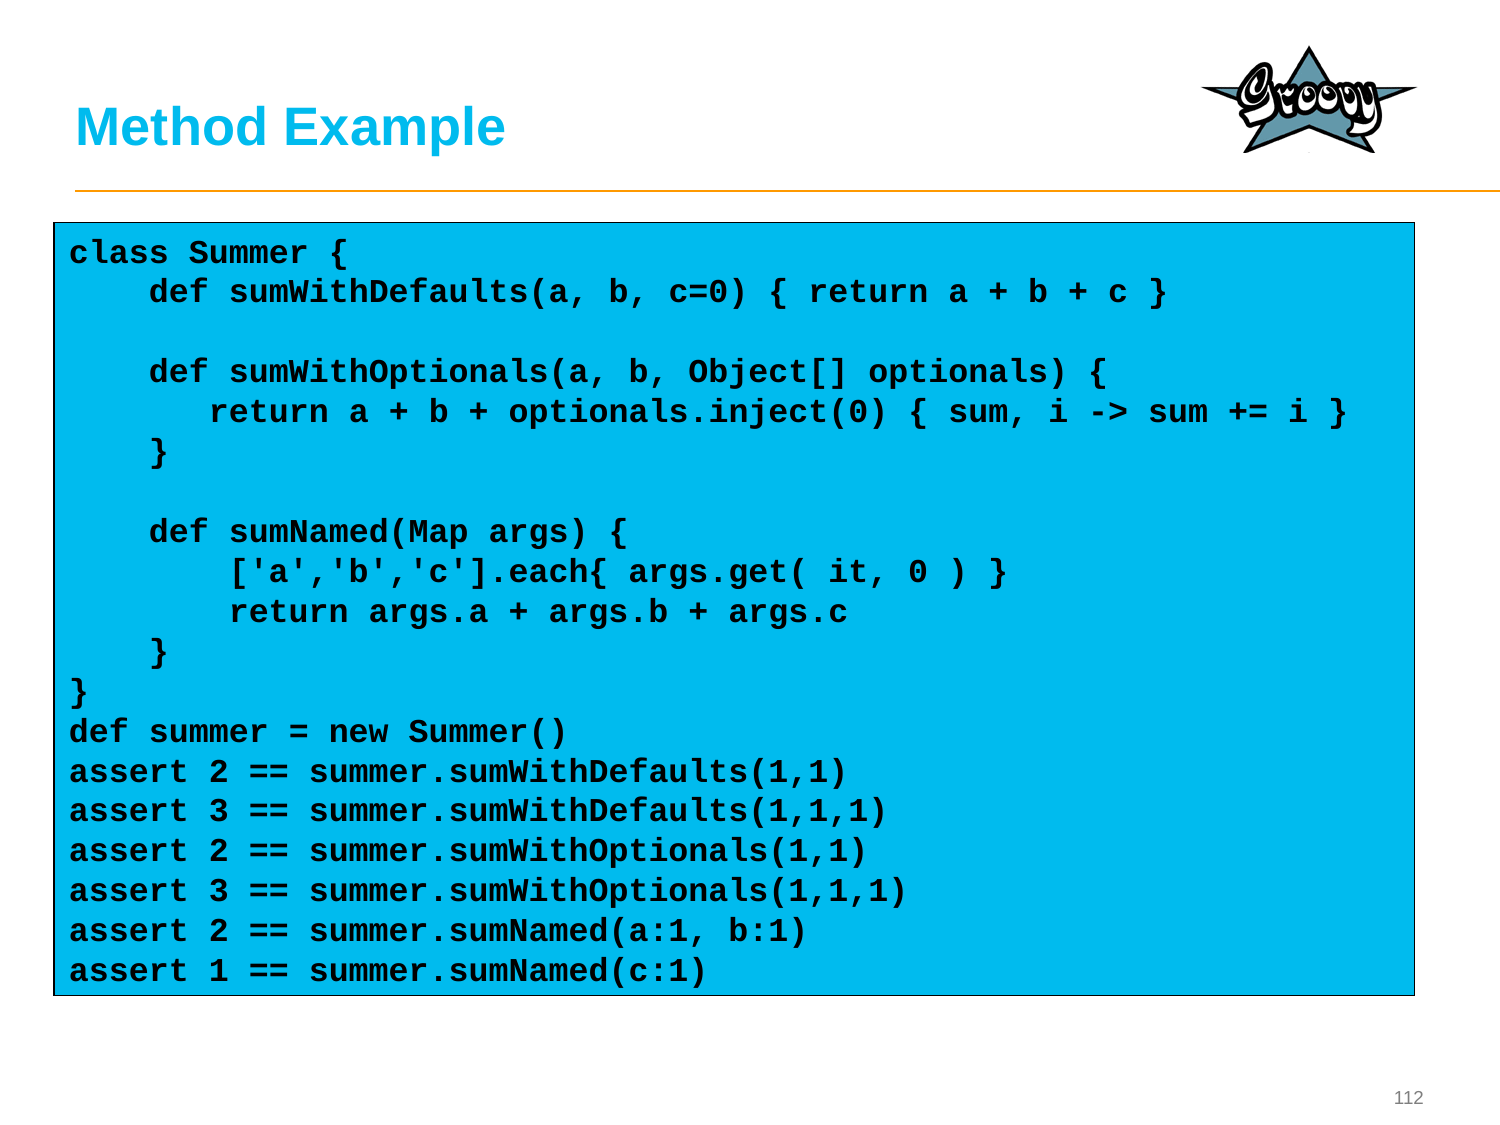

# Method Example
class Summer {
    def sumWithDefaults(a, b, c=0) { return a + b + c }

    def sumWithOptionals(a, b, Object[] optionals) {
       return a + b + optionals.inject(0) { sum, i -> sum += i }
    }

    def sumNamed(Map args) {
        ['a','b','c'].each{ args.get( it, 0 ) }
        return args.a + args.b + args.c
    }
}
def summer = new Summer()
assert 2 == summer.sumWithDefaults(1,1)
assert 3 == summer.sumWithDefaults(1,1,1)
assert 2 == summer.sumWithOptionals(1,1)
assert 3 == summer.sumWithOptionals(1,1,1)
assert 2 == summer.sumNamed(a:1, b:1)
assert 1 == summer.sumNamed(c:1)